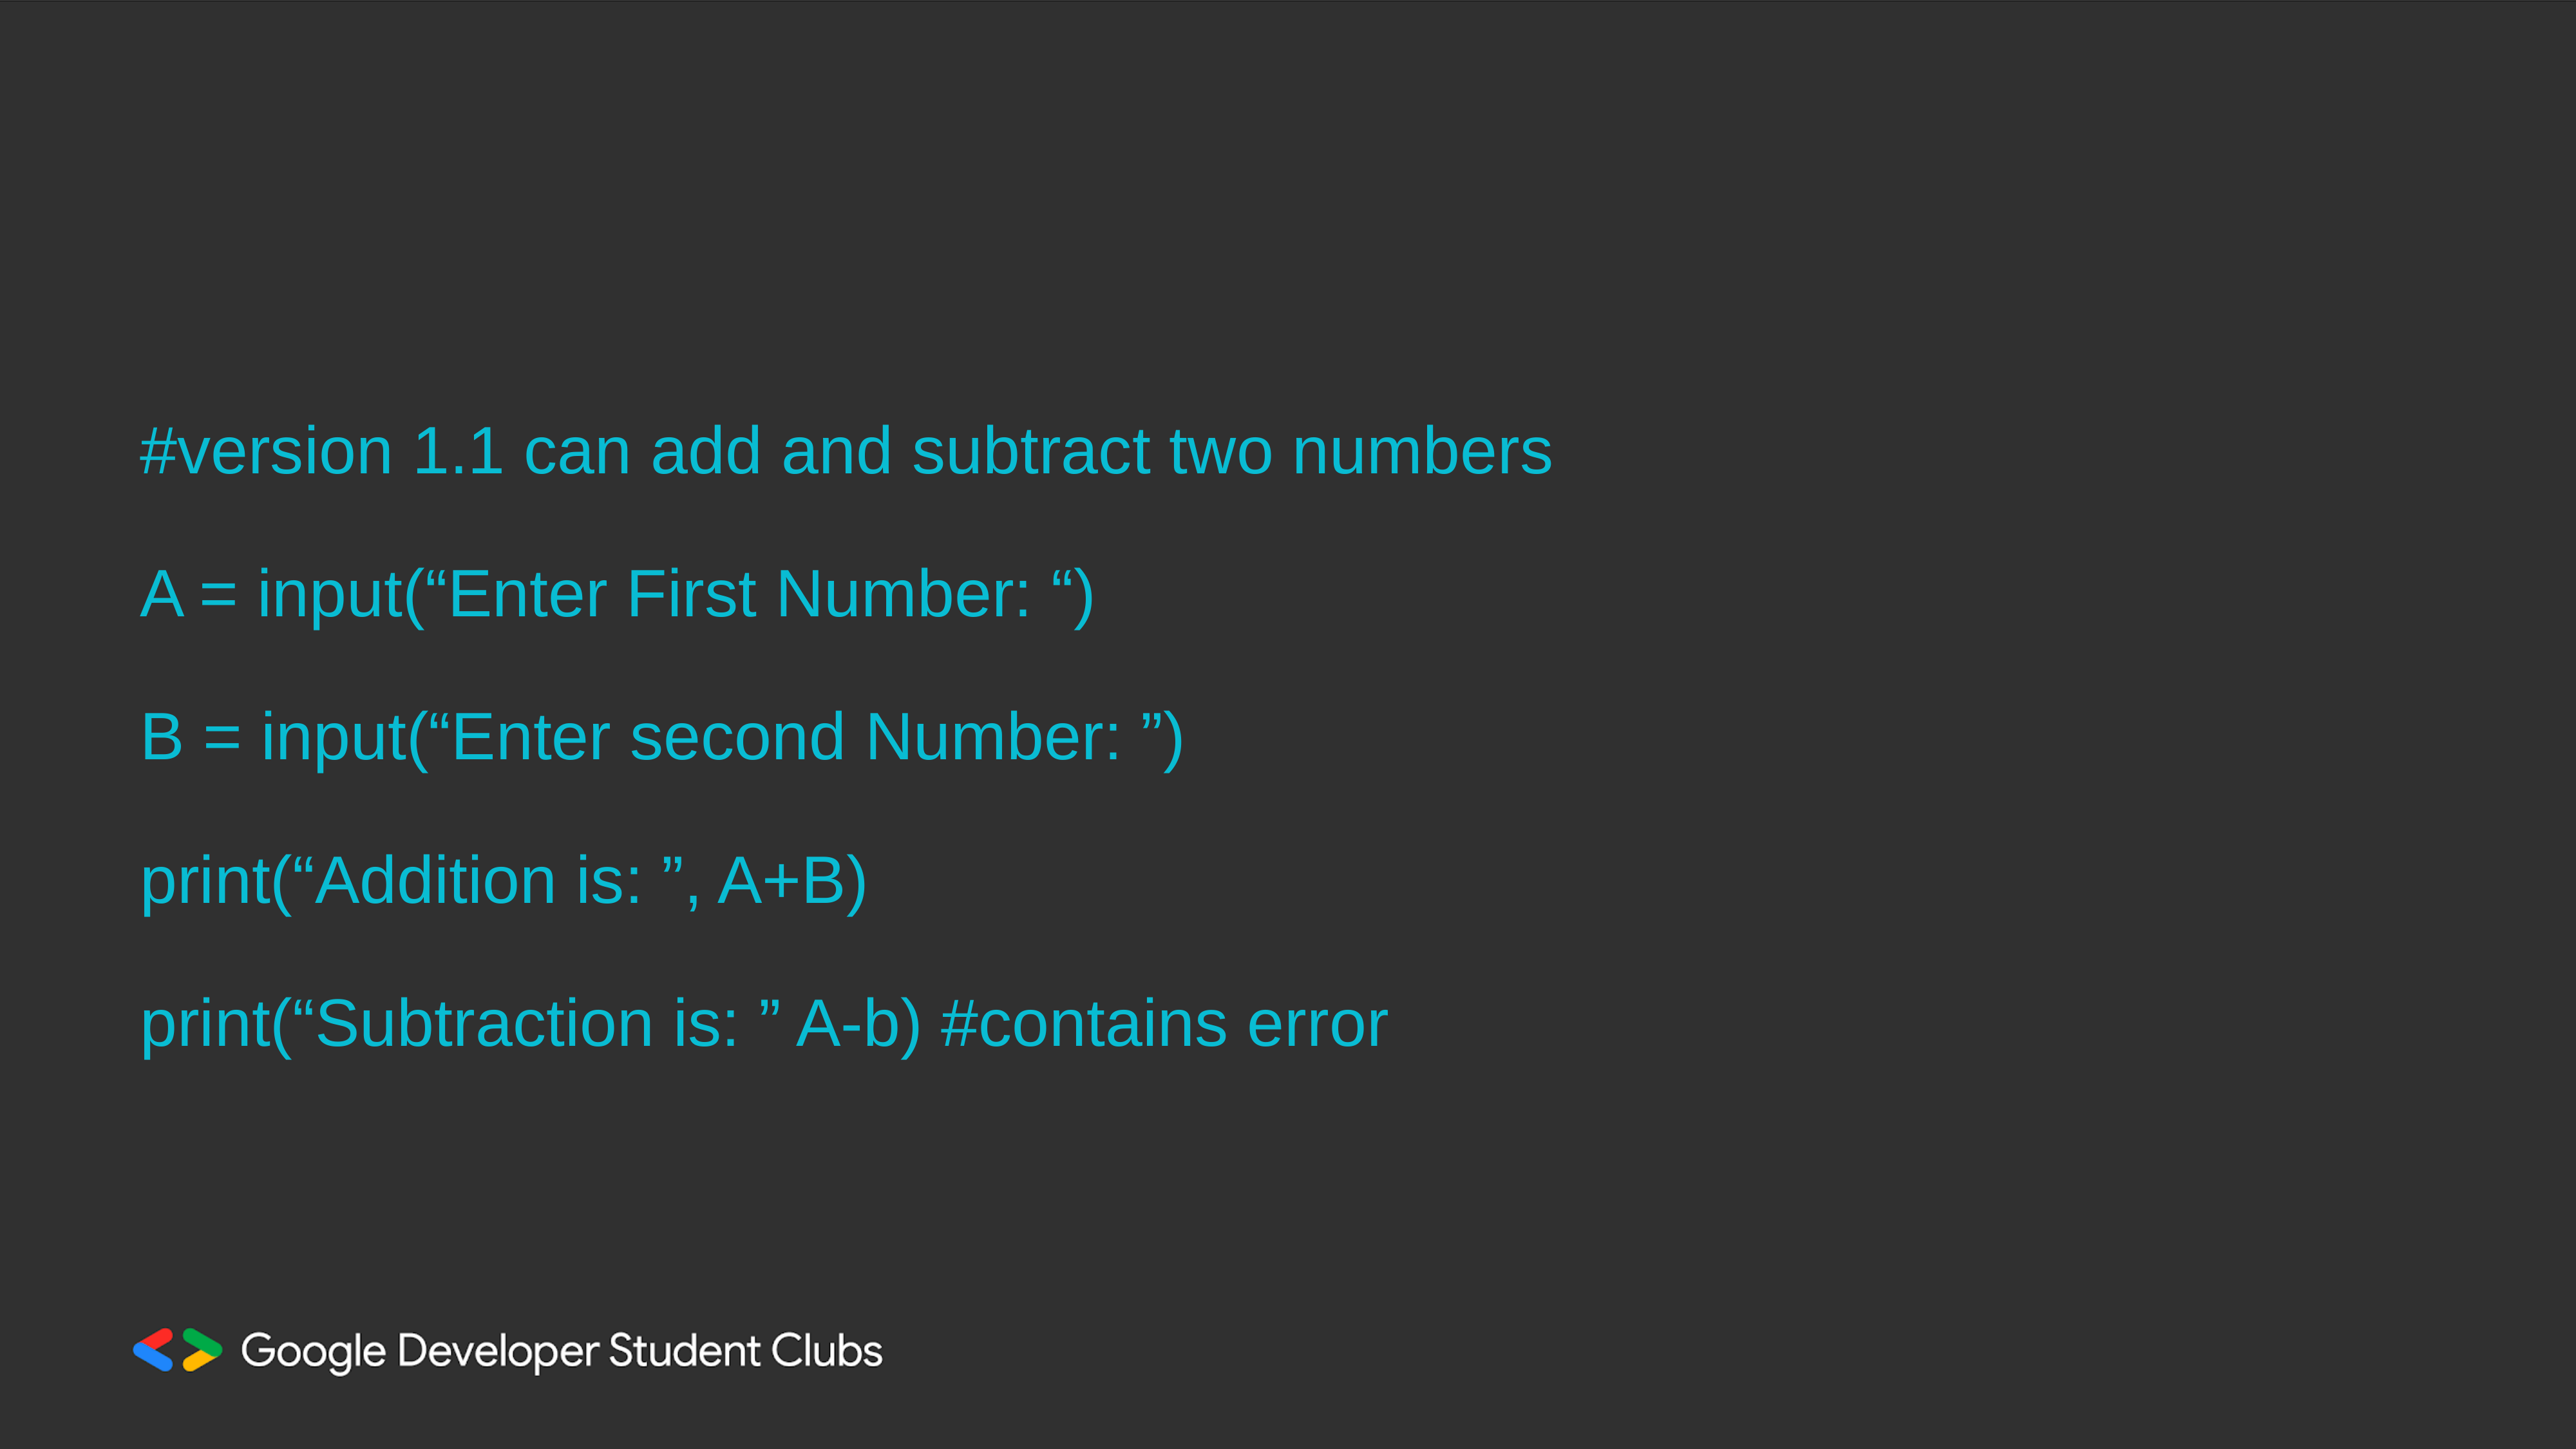

#version 1.1 can add and subtract two numbers
A = input(“Enter First Number: “)
B = input(“Enter second Number: ”)
print(“Addition is: ”, A+B)
print(“Subtraction is: ” A-b) #contains error